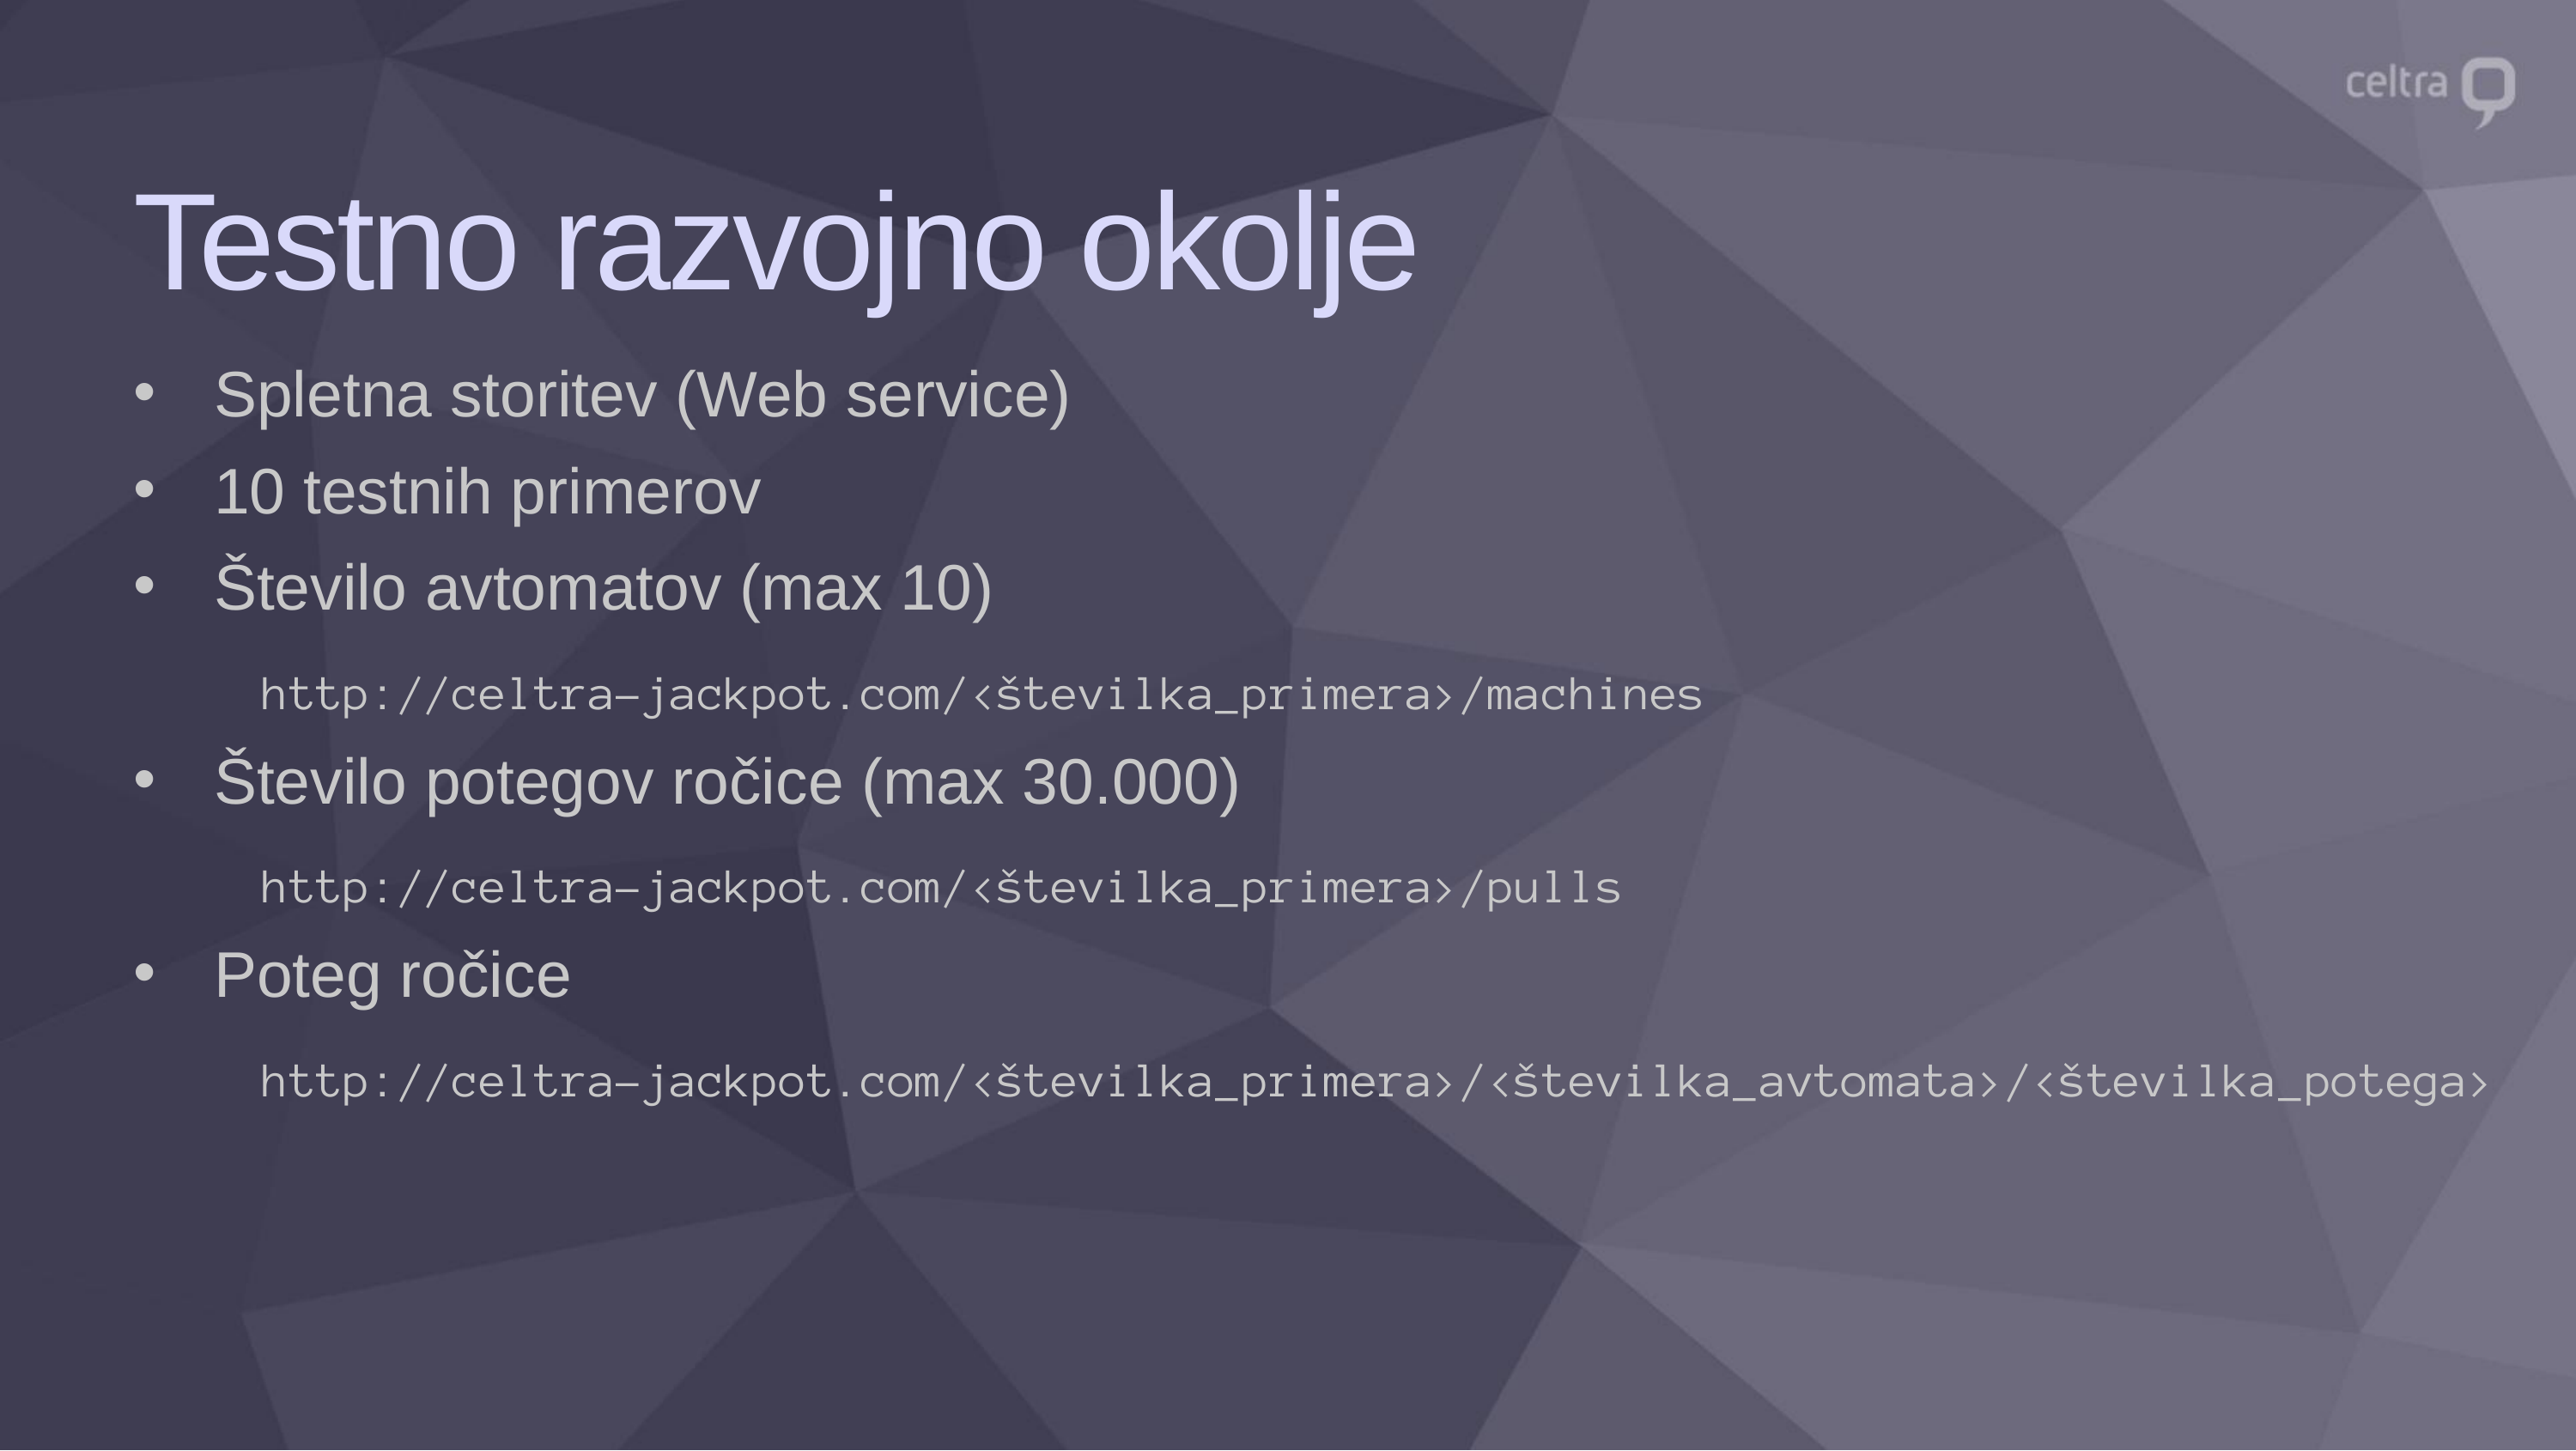

# Testno razvojno okolje
Spletna storitev (Web service)
10 testnih primerov
Število avtomatov (max 10)
	http://celtra-jackpot.com/<številka_primera>/machines
Število potegov ročice (max 30.000)
	http://celtra-jackpot.com/<številka_primera>/pulls
Poteg ročice
	http://celtra-jackpot.com/<številka_primera>/<številka_avtomata>/<številka_potega>